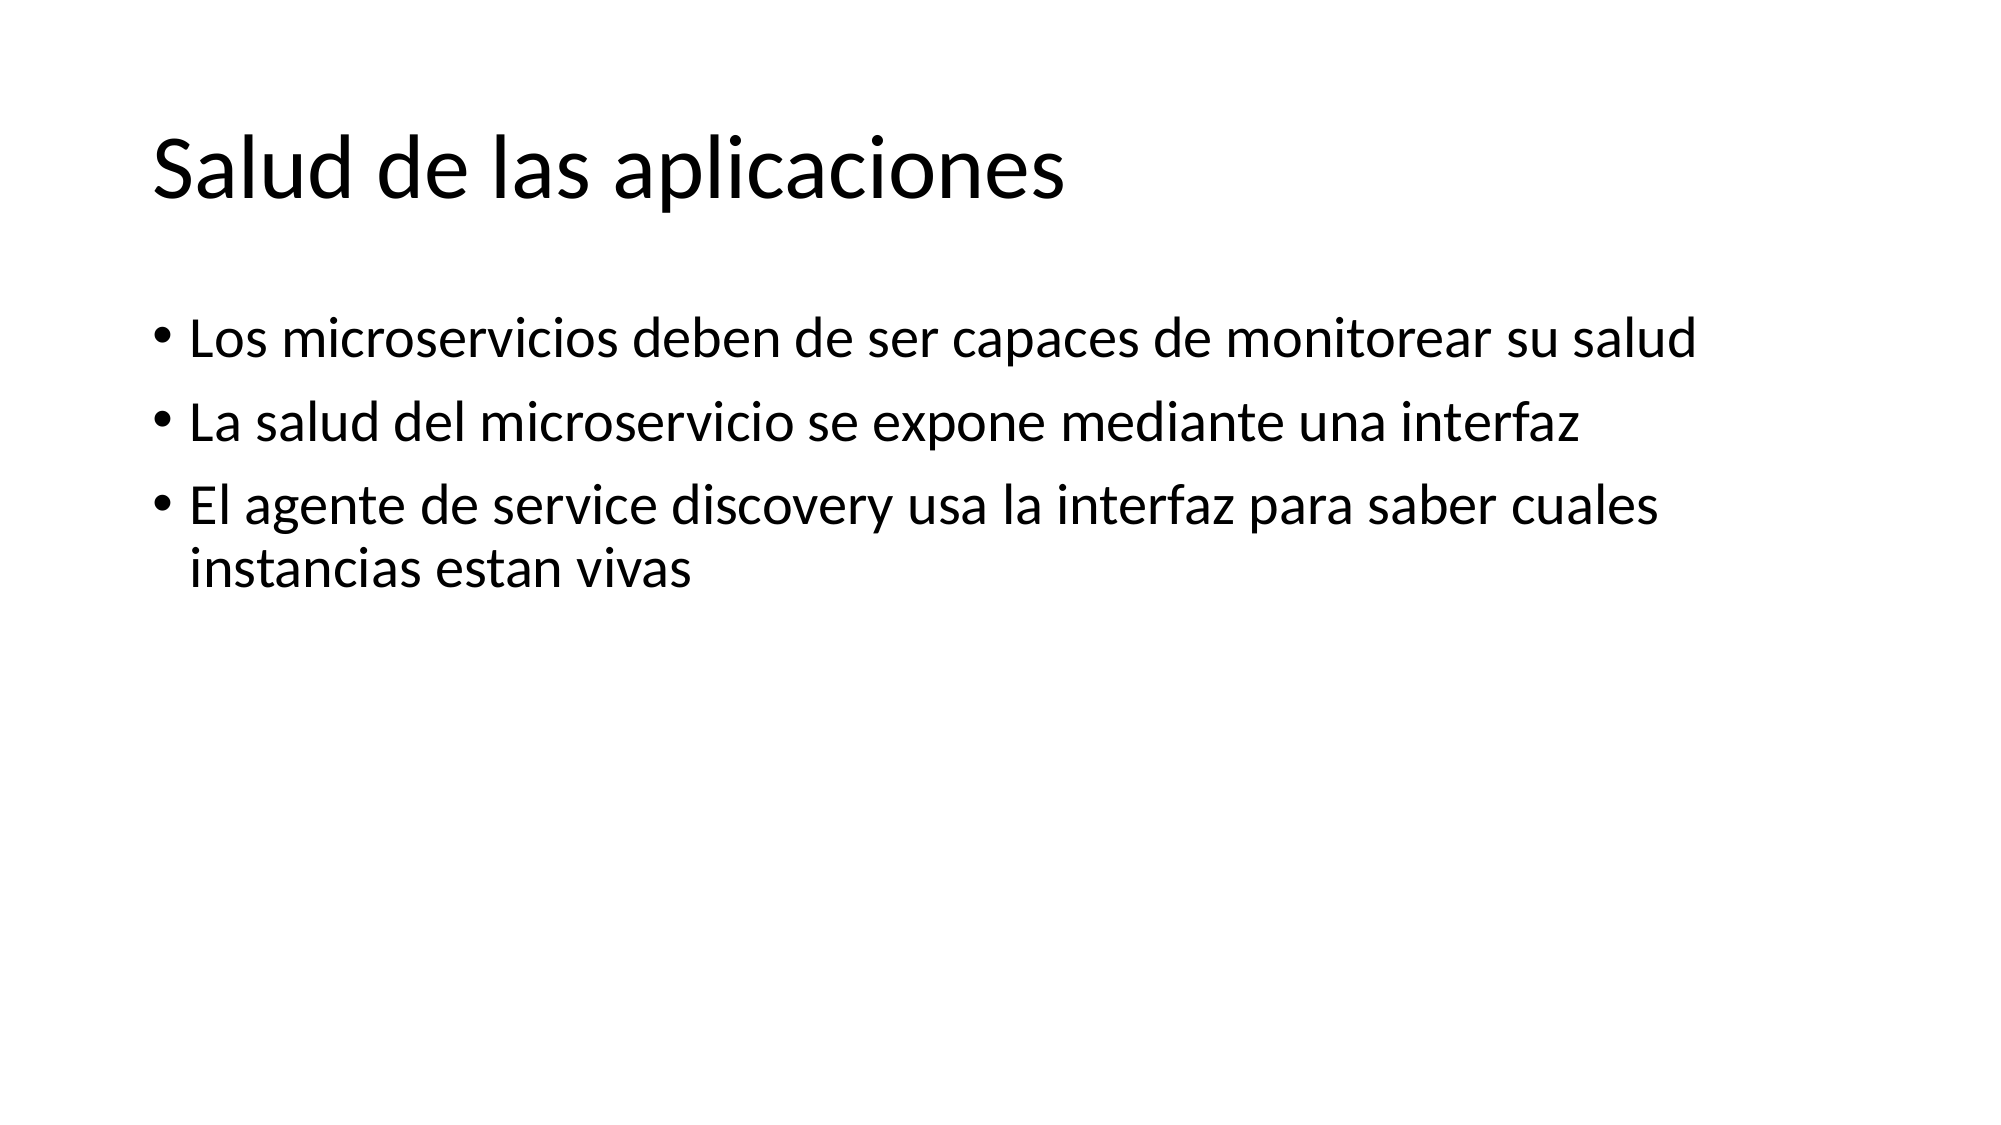

# Salud de las aplicaciones
Los microservicios deben de ser capaces de monitorear su salud
La salud del microservicio se expone mediante una interfaz
El agente de service discovery usa la interfaz para saber cuales instancias estan vivas